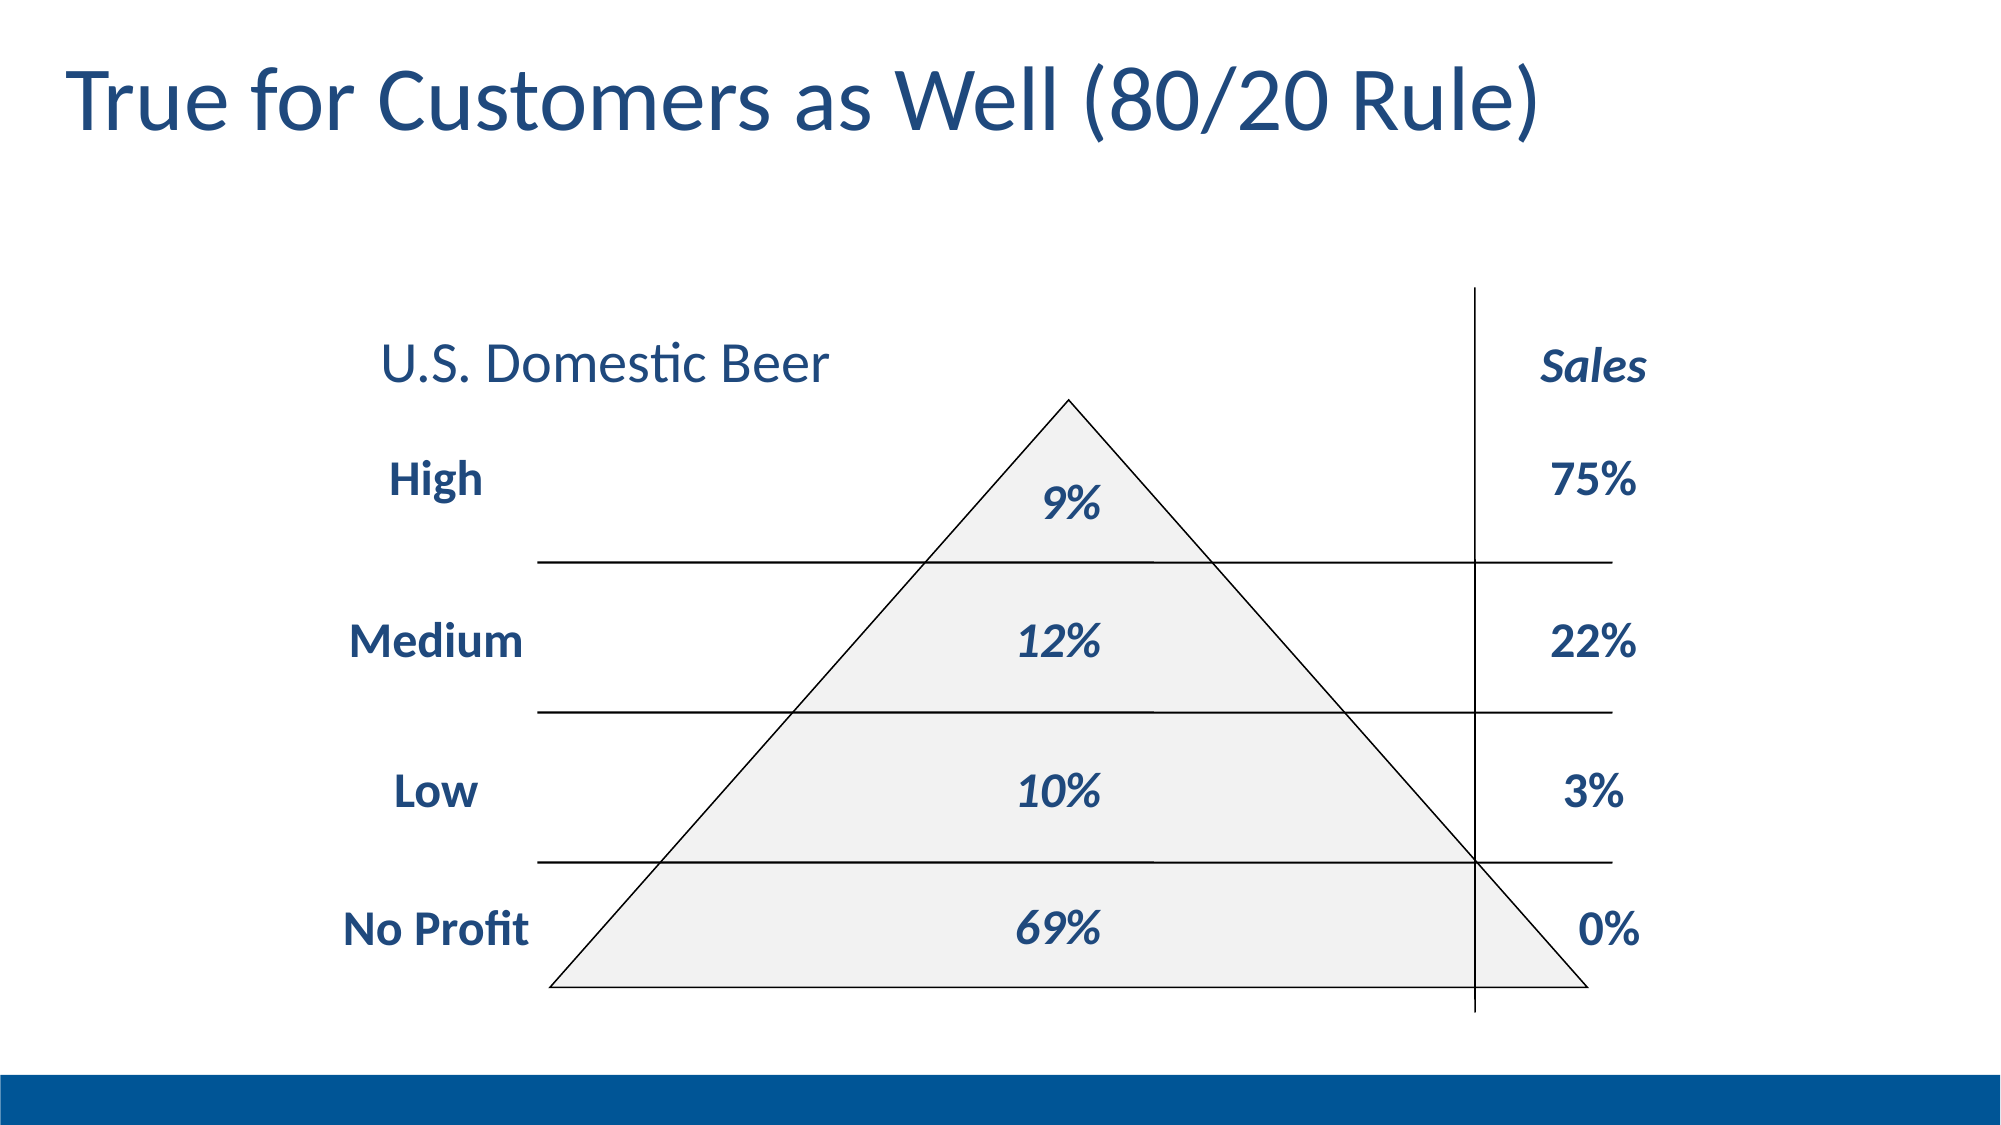

# True for Customers as Well (80/20 Rule)

U.S. Domestic Beer
Sales

High
75%
9%

Medium
12%
22%

Low
10%
3%

No Profit
69%
0%